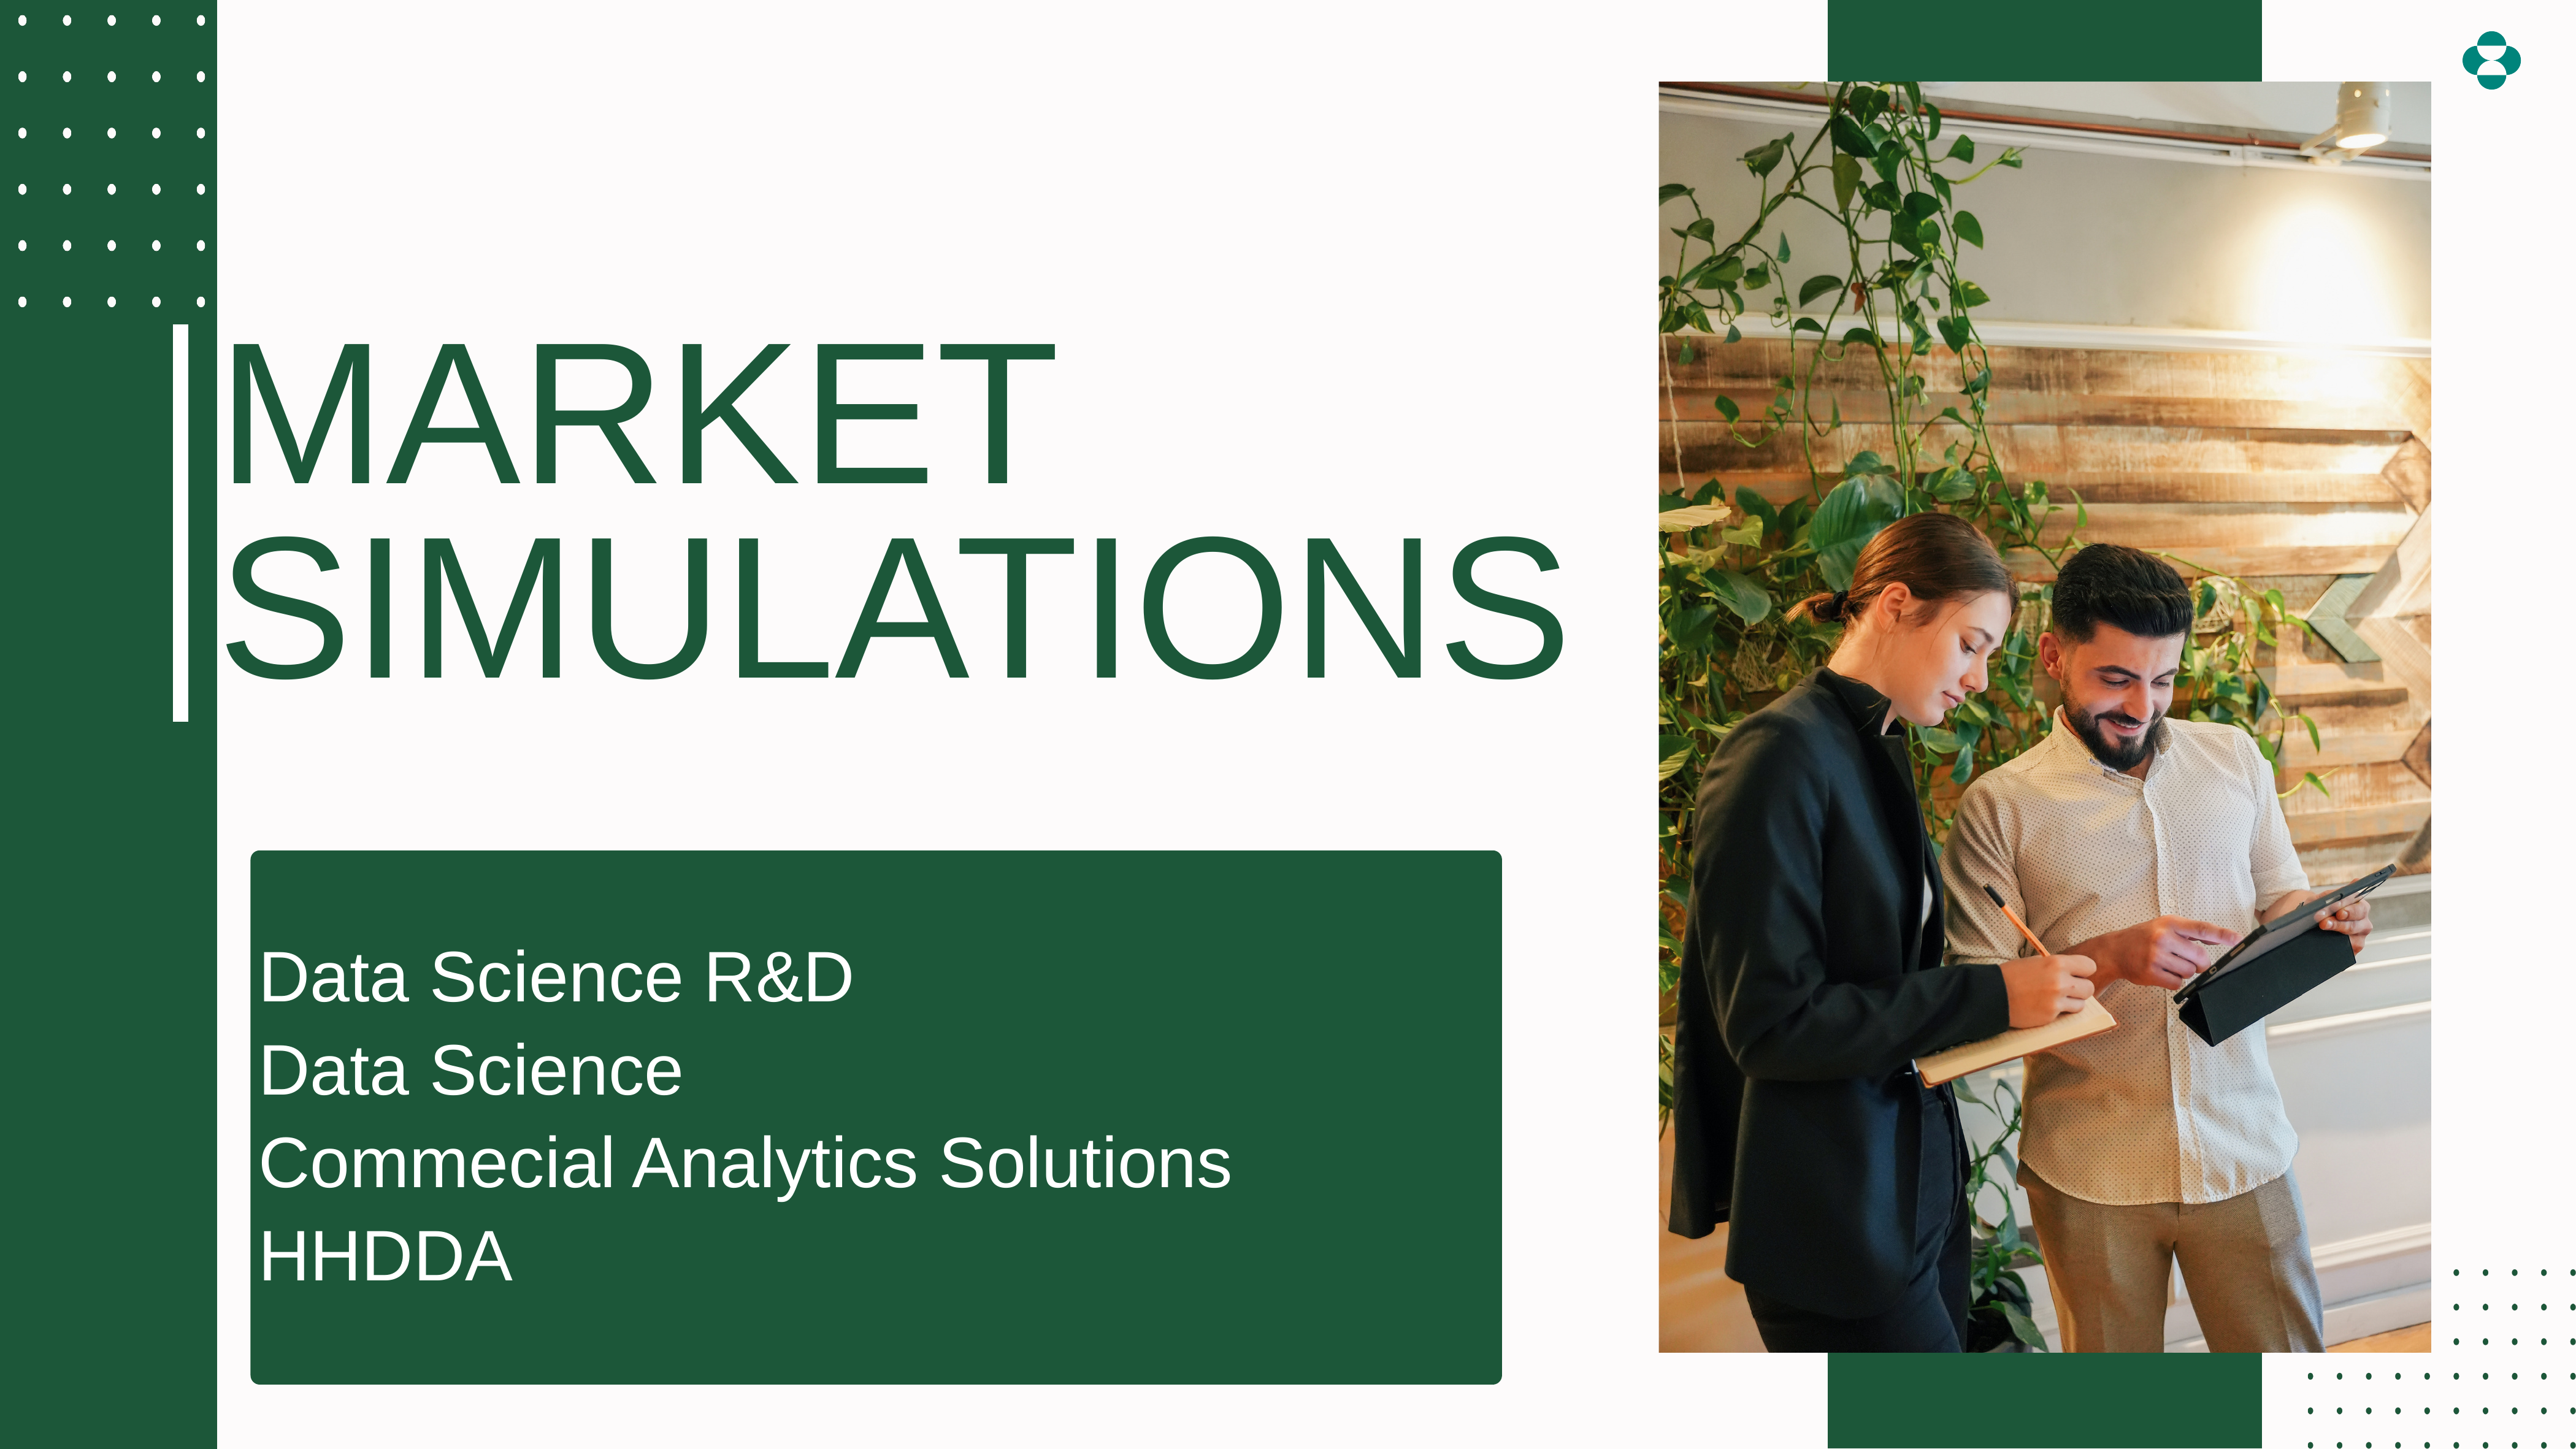

MARKET
SIMULATIONS

Data Science R&D
Data Science
Commecial Analytics Solutions
HHDDA